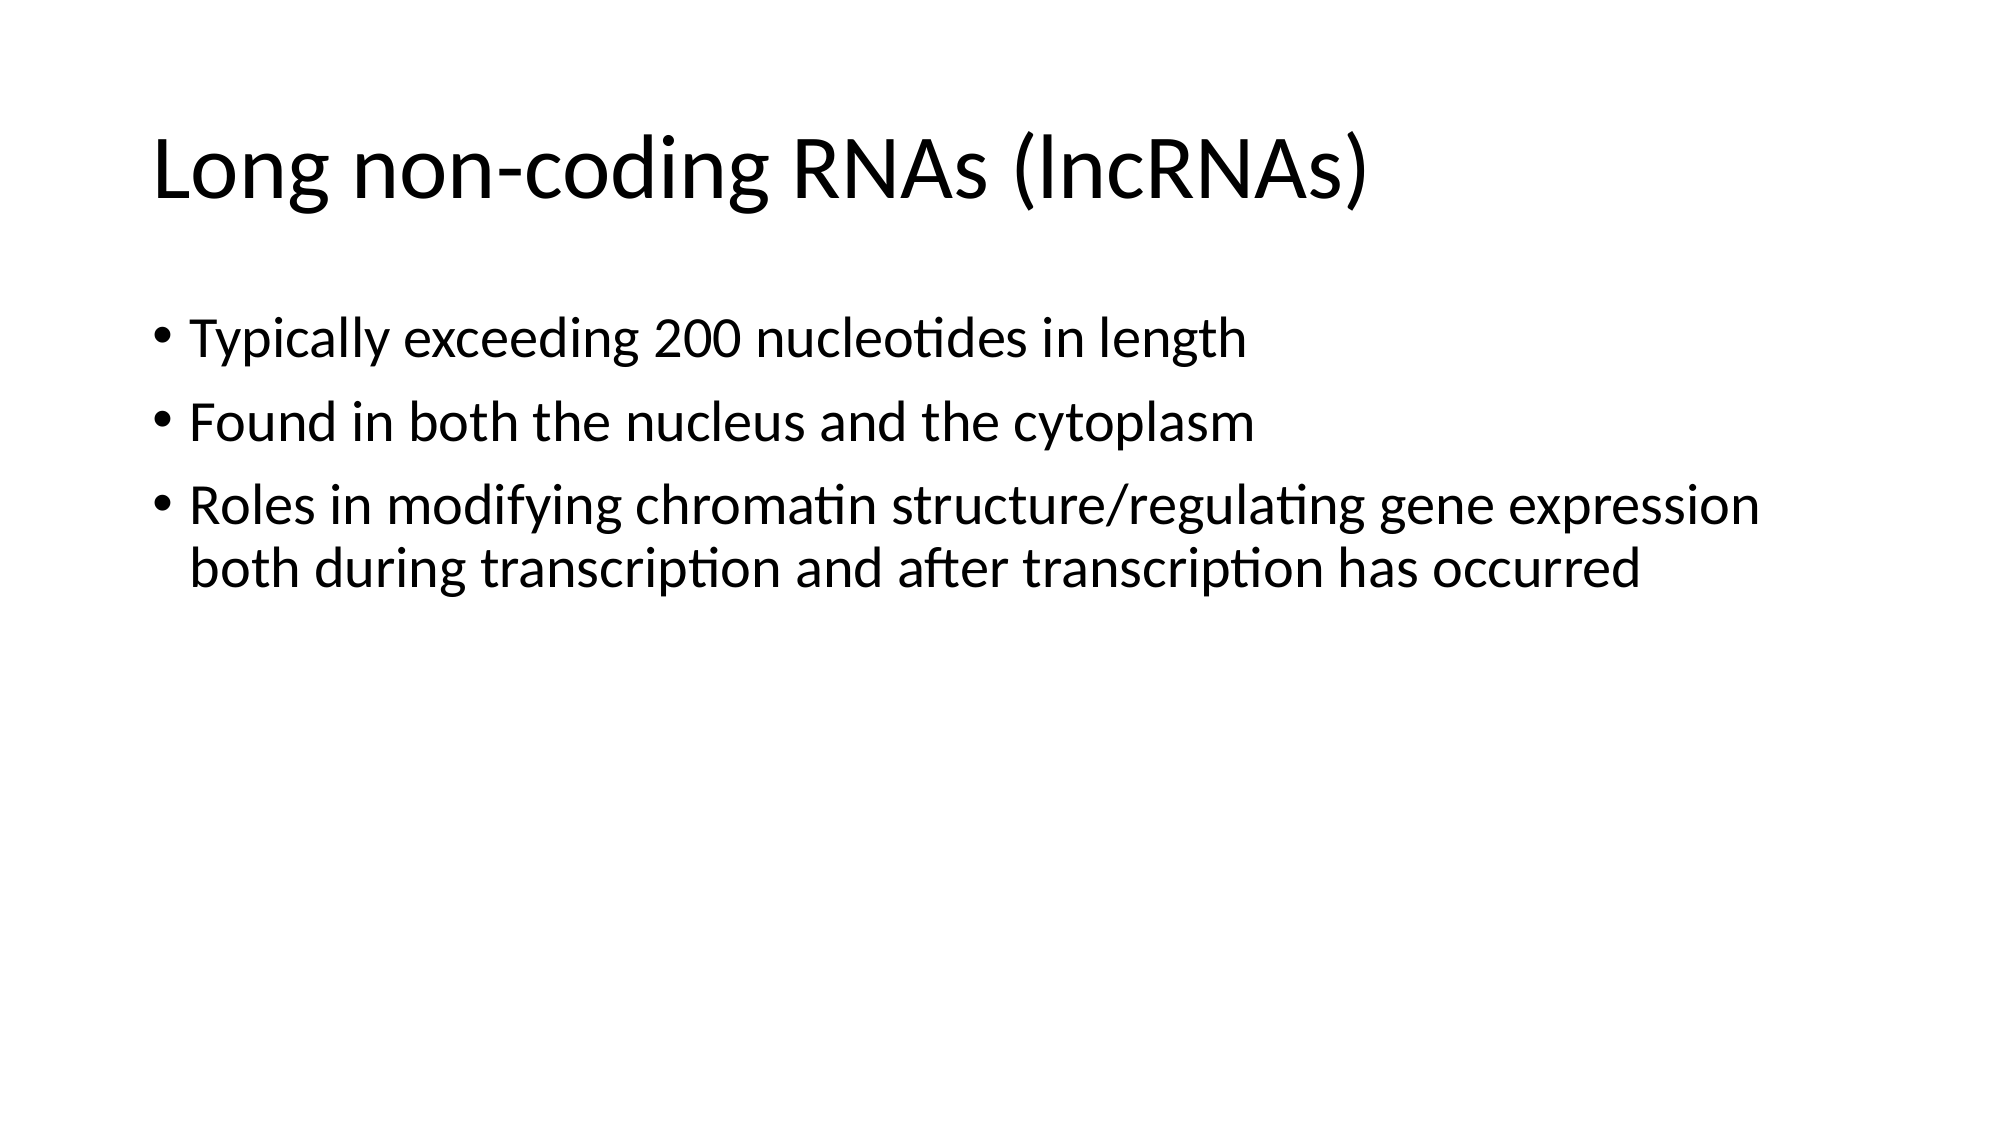

# Long non-coding RNAs (lncRNAs)
Typically exceeding 200 nucleotides in length
Found in both the nucleus and the cytoplasm
Roles in modifying chromatin structure/regulating gene expression both during transcription and after transcription has occurred